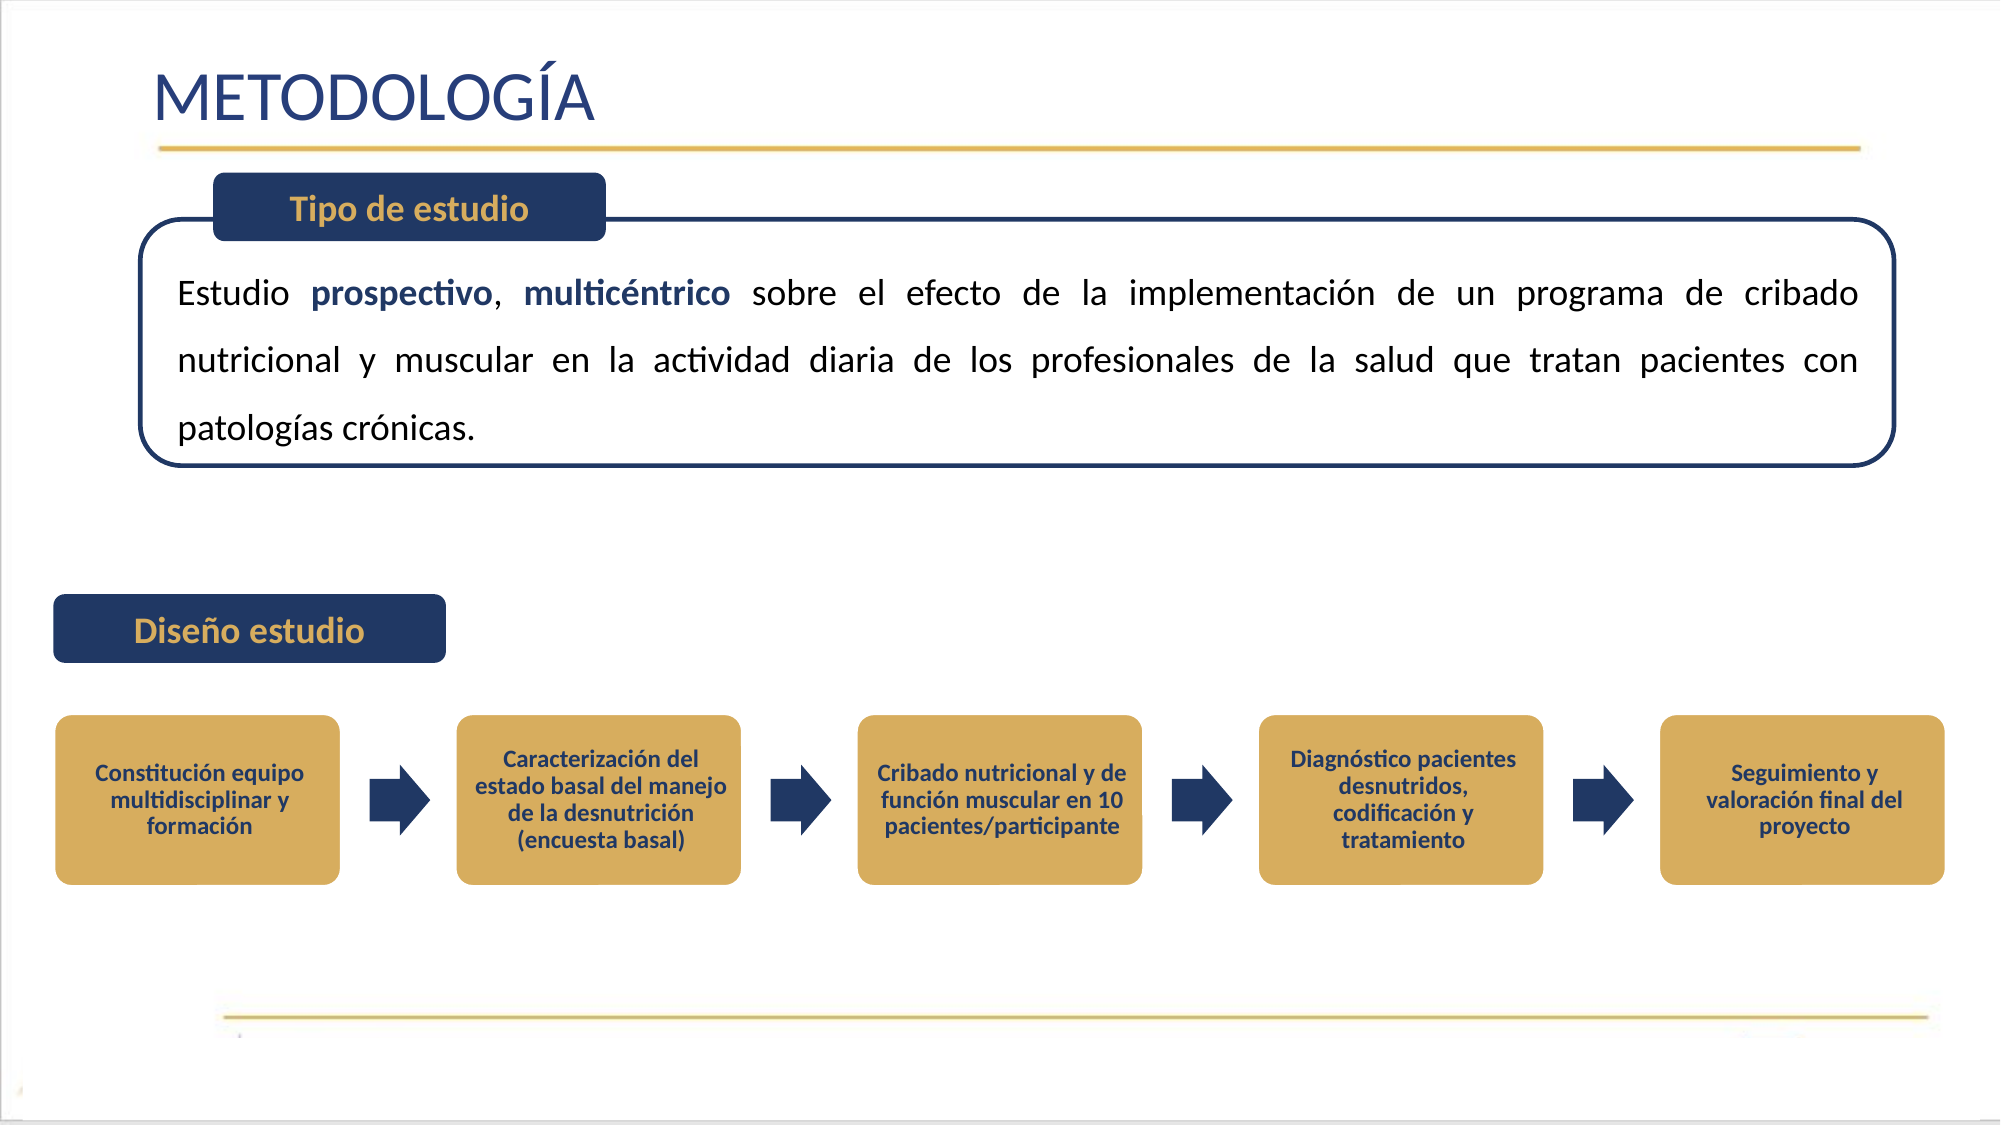

# METODOLOGÍA
Tipo de estudio

Estudio prospectivo, multicéntrico sobre el efecto de la implementación de un programa de cribado nutricional y muscular en la actividad diaria de los profesionales de la salud que tratan pacientes con patologías crónicas.
Constitución equipo multidisciplinar y formación

Caracterización del estado basal del manejo de la desnutrición (encuesta basal)

Cribado nutricional y de función muscular en 10 pacientes/participante

Diagnóstico pacientes desnutridos, codificación y tratamiento

Seguimiento y valoración final del proyecto
Diseño estudio